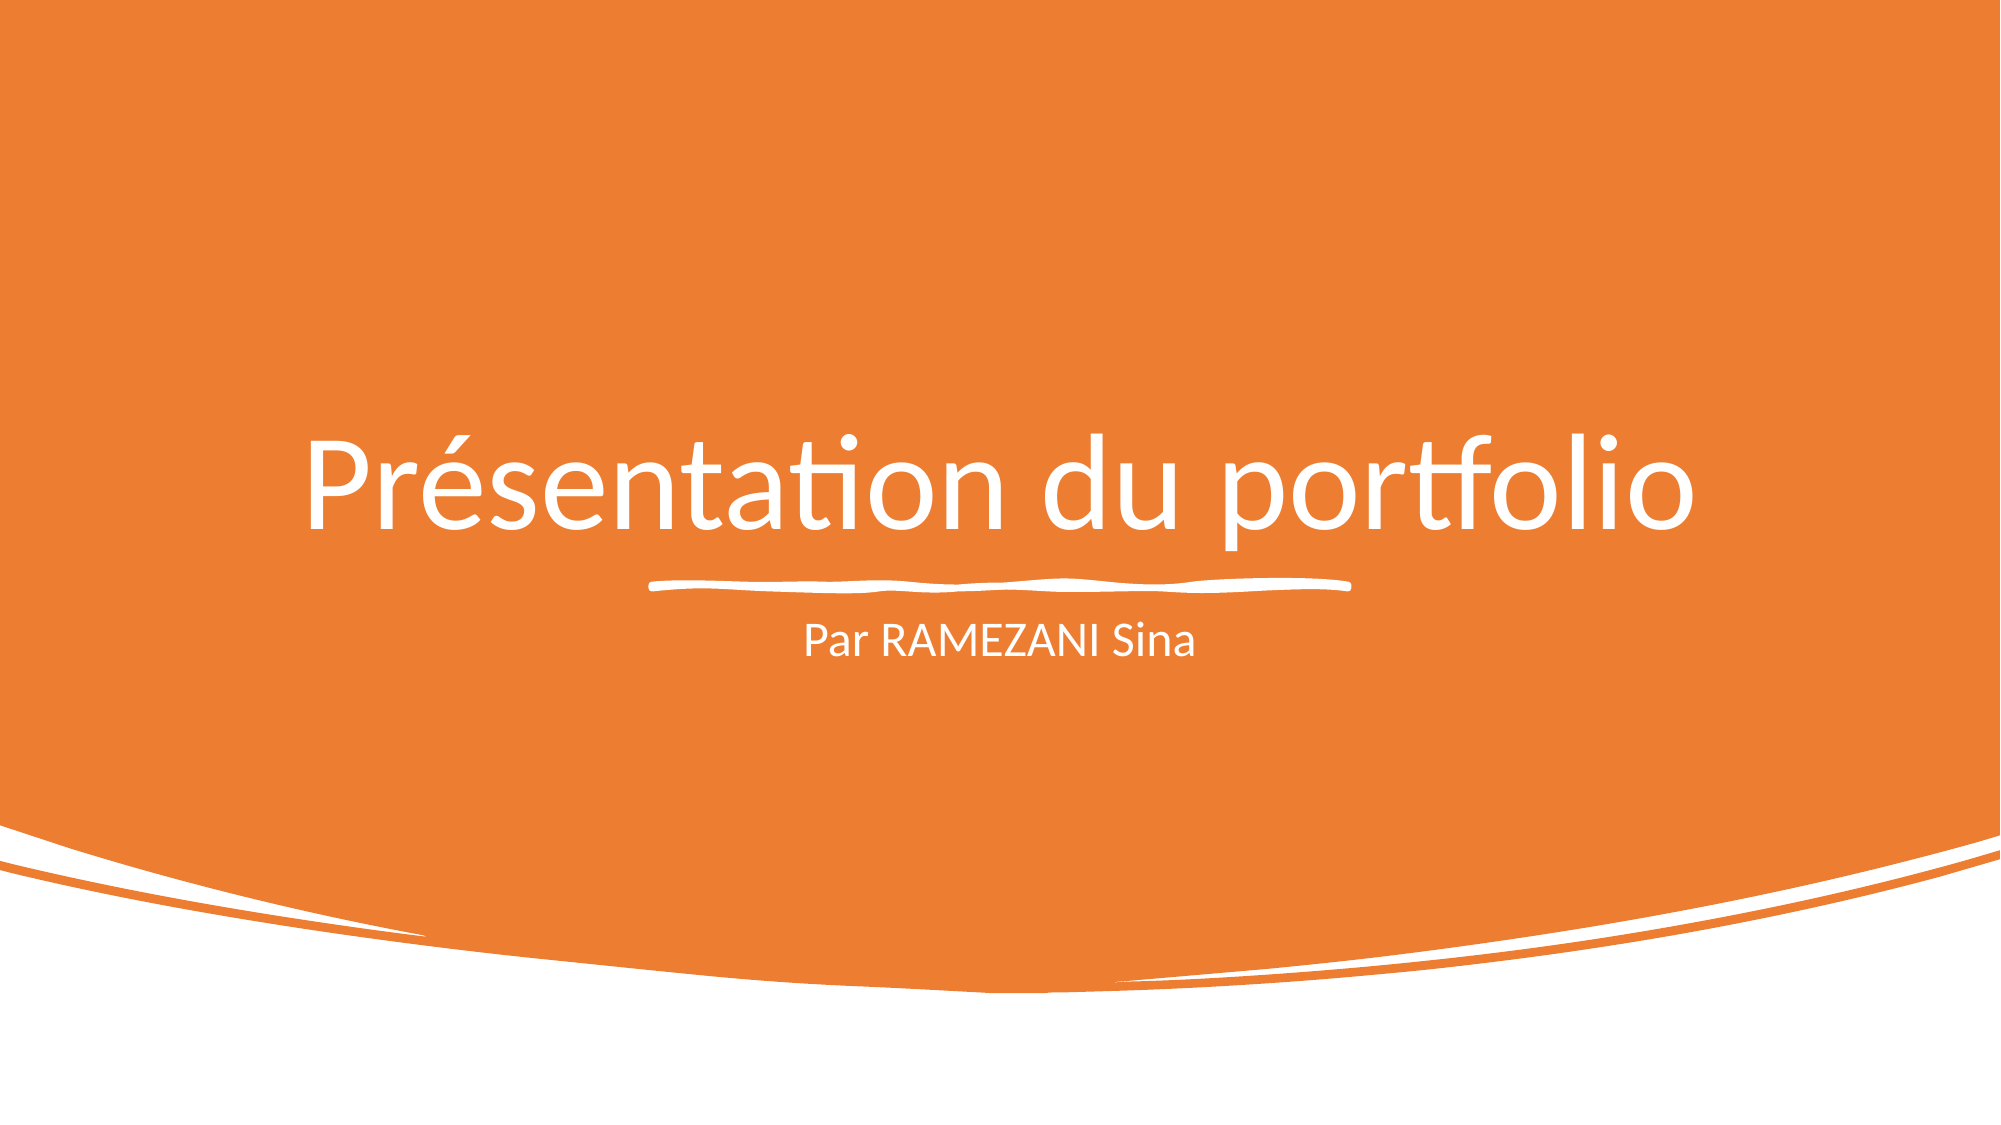

# Présentation du portfolio

Par RAMEZANI Sina